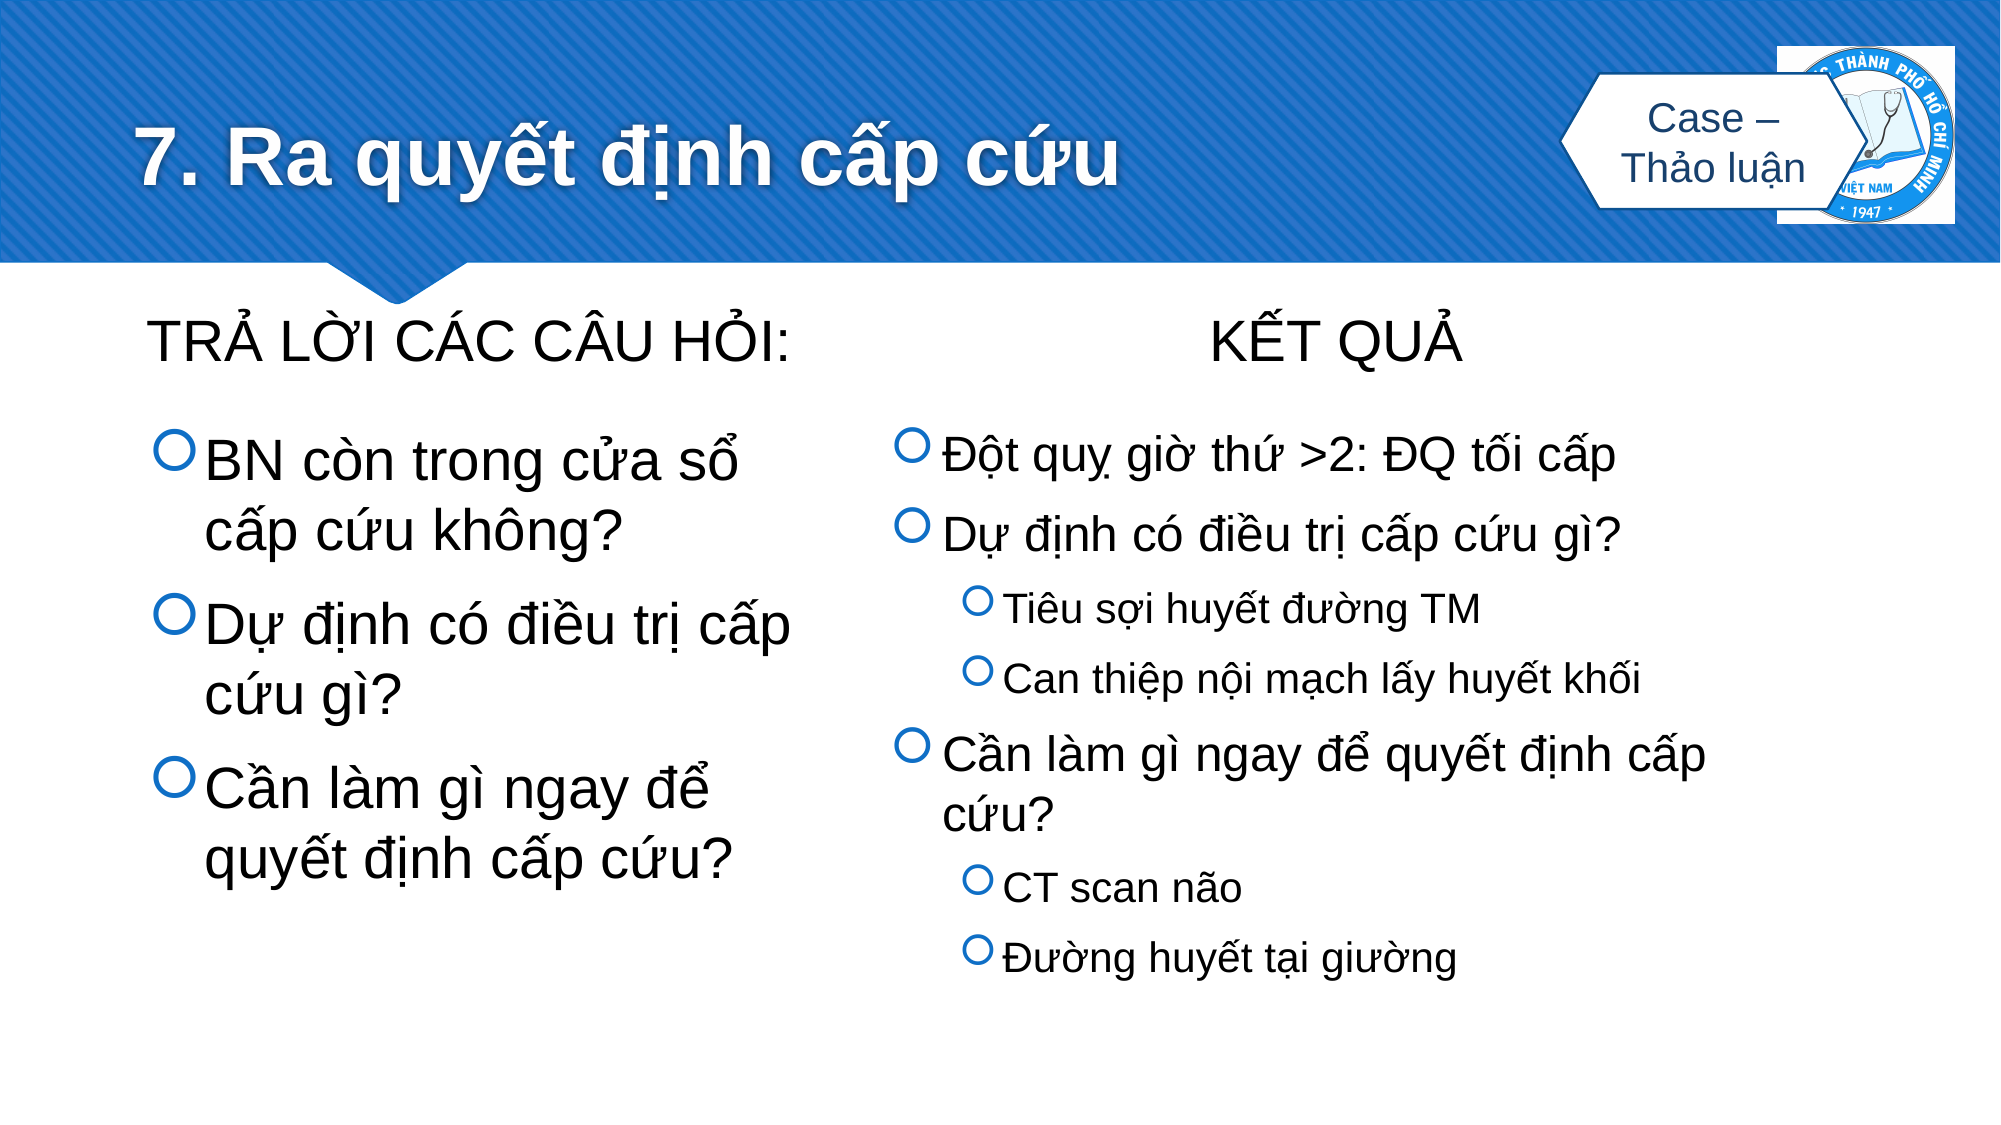

# 7. Ra quyết định cấp cứu
Case – Thảo luận
TRẢ LỜI CÁC CÂU HỎI:
KẾT QUẢ
BN còn trong cửa sổ cấp cứu không?
Dự định có điều trị cấp cứu gì?
Cần làm gì ngay để quyết định cấp cứu?
Đột quỵ giờ thứ >2: ĐQ tối cấp
Dự định có điều trị cấp cứu gì?
Tiêu sợi huyết đường TM
Can thiệp nội mạch lấy huyết khối
Cần làm gì ngay để quyết định cấp cứu?
CT scan não
Đường huyết tại giường